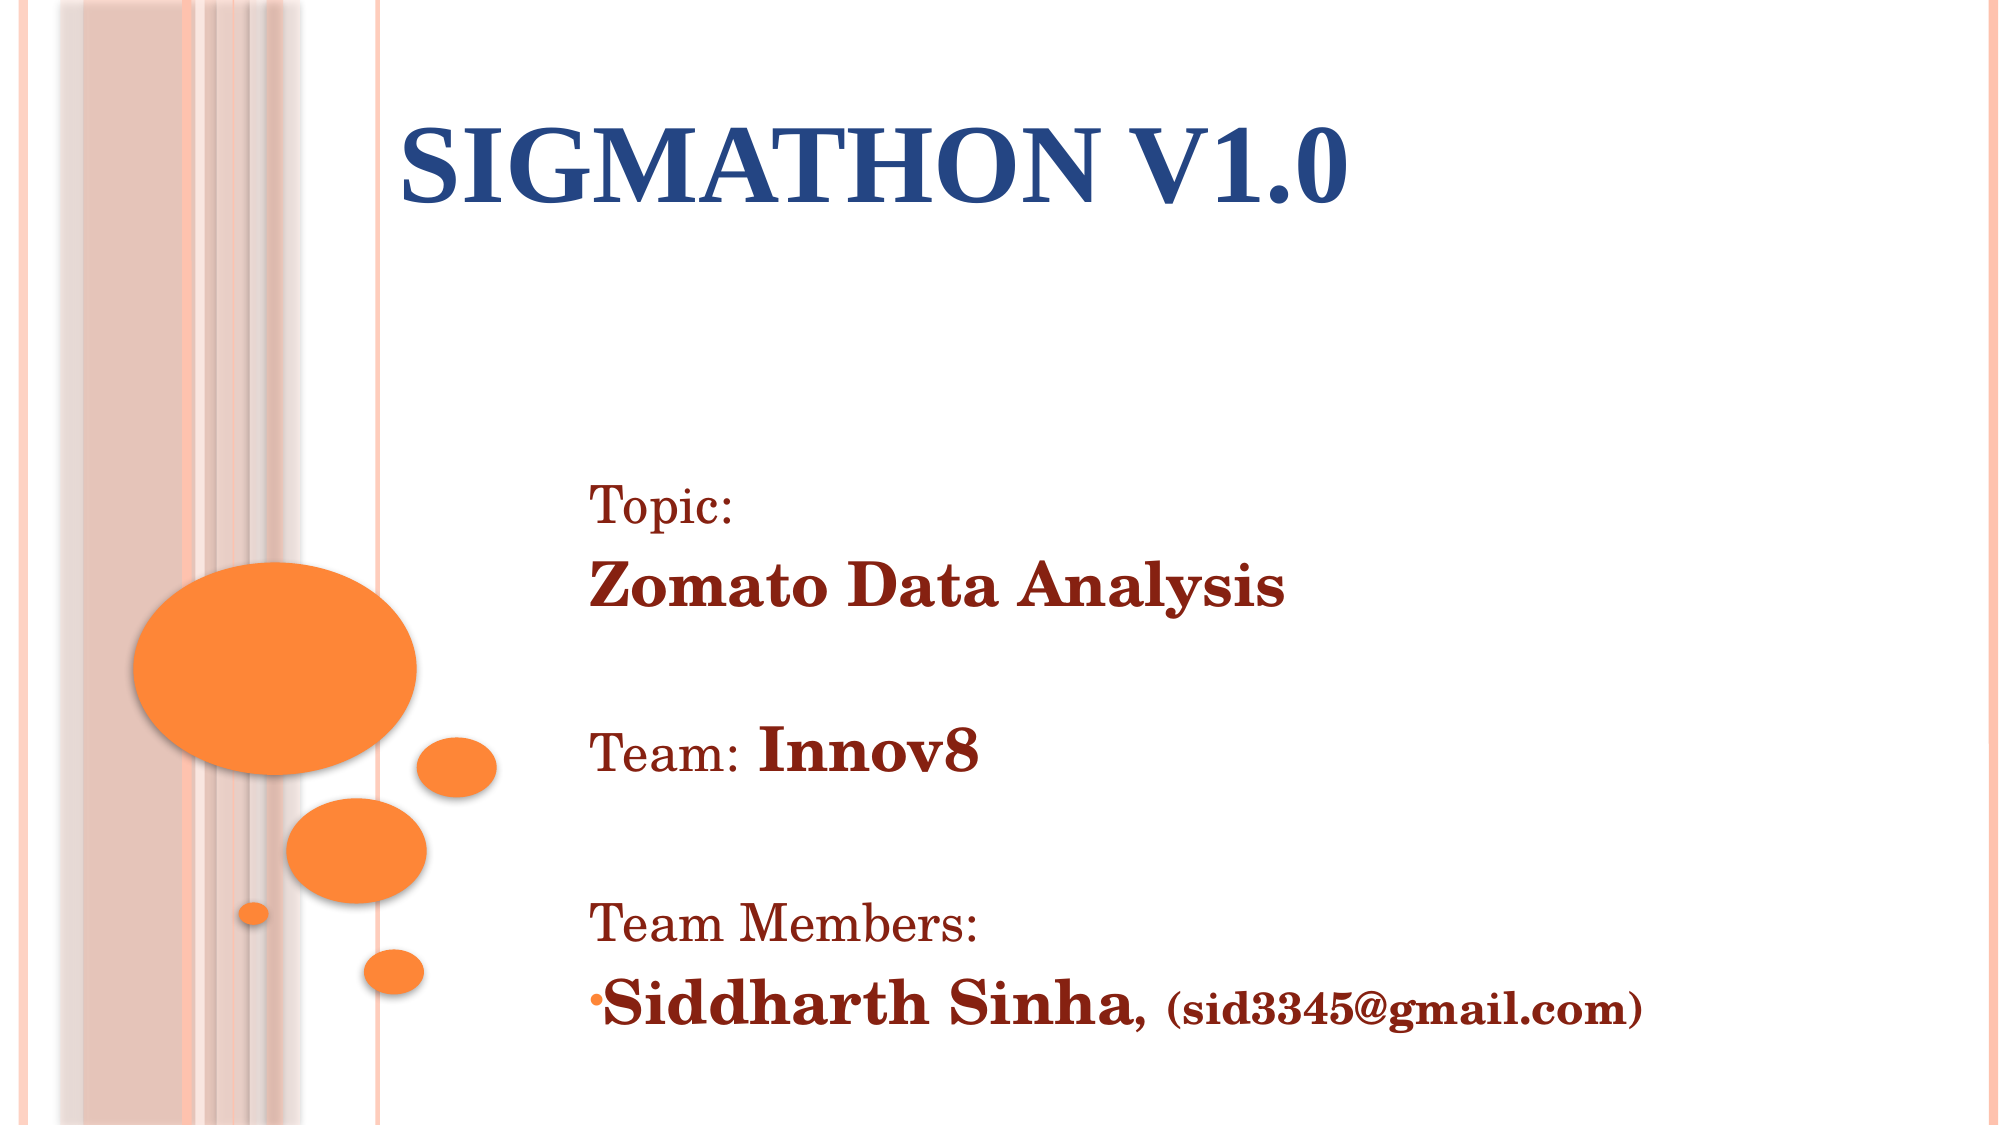

# Sigmathon v1.0
Topic:
Zomato Data Analysis

Team: Innov8

Team Members:
Siddharth Sinha, (sid3345@gmail.com)